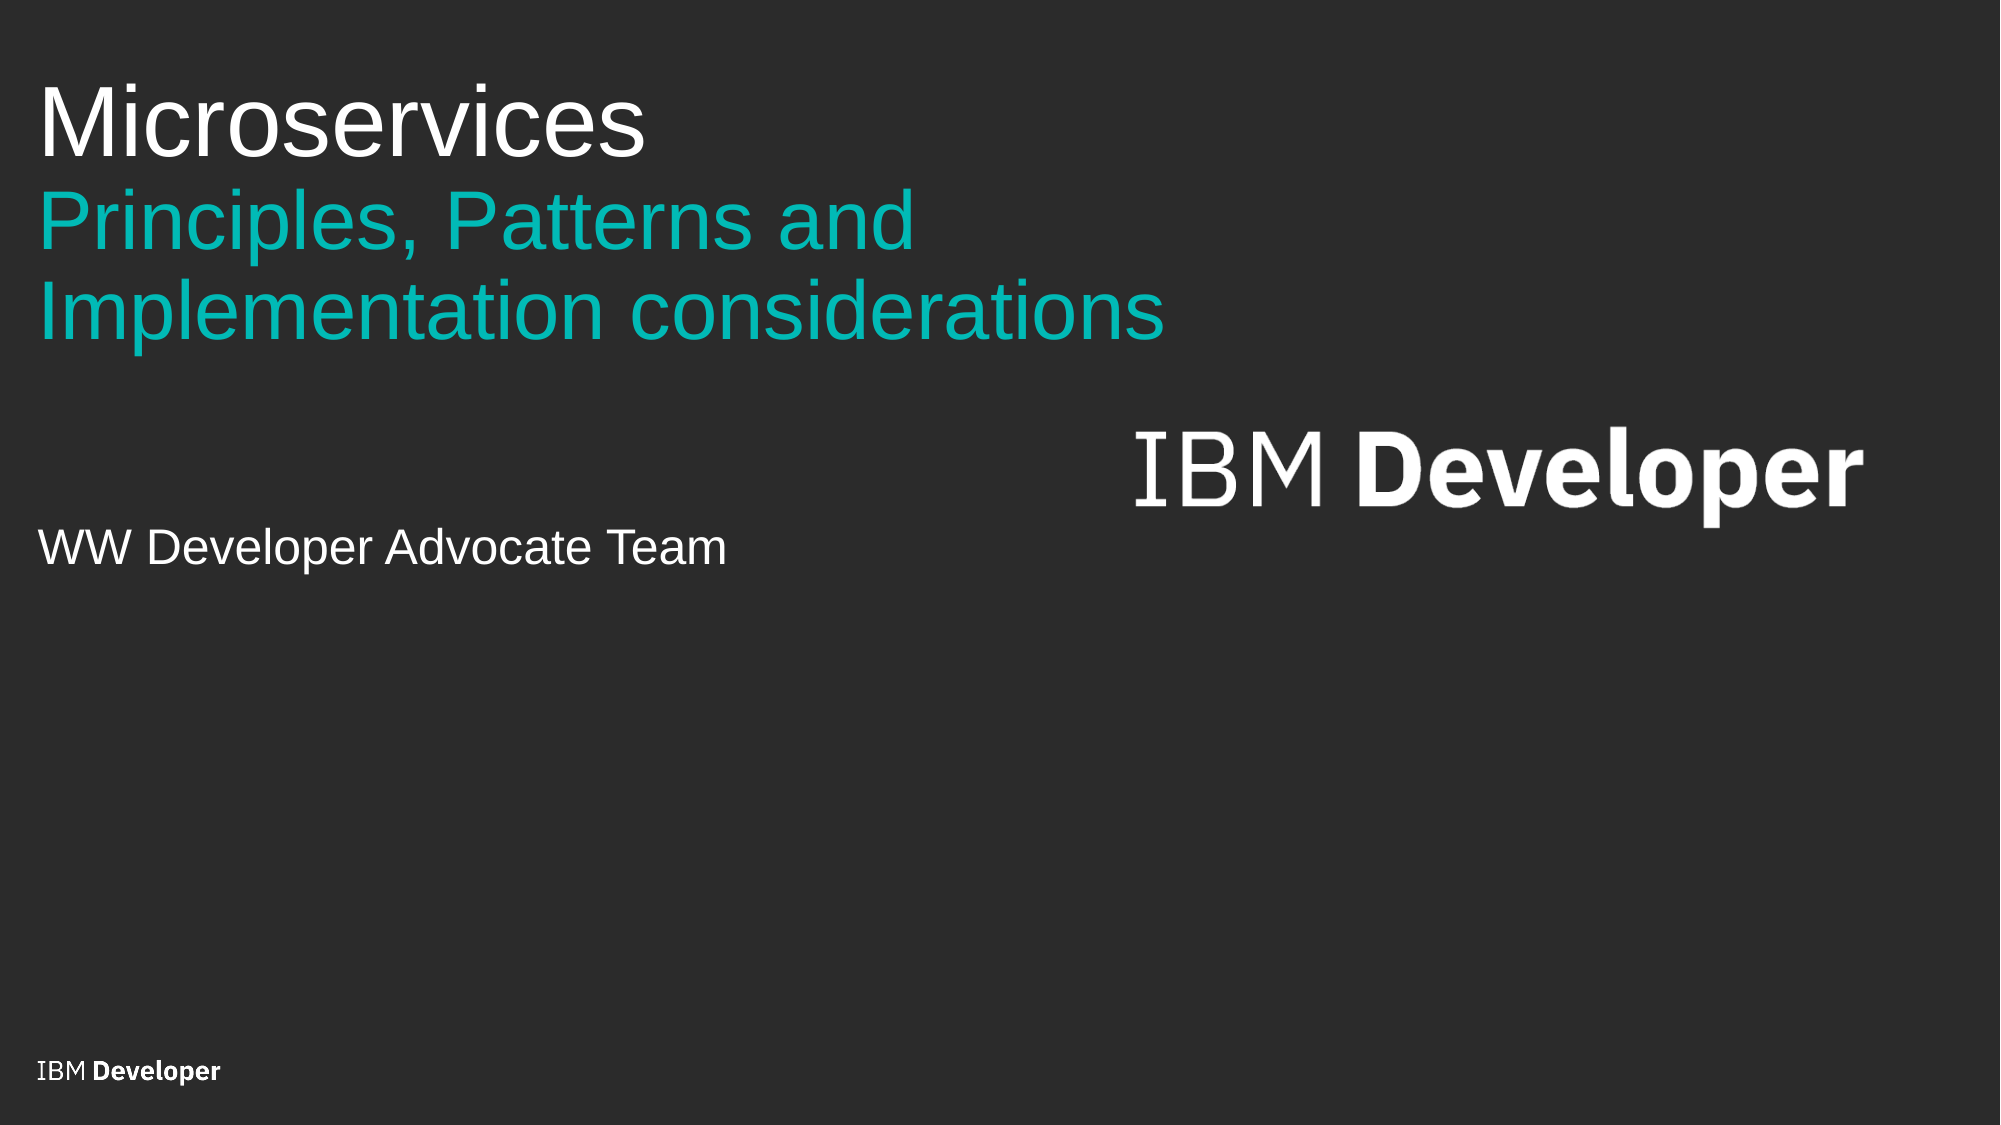

# Microservices Principles, Patterns and Implementation considerations
WW Developer Advocate Team

DOC ID / Month XX, 2018 / © 2018 IBM Corporation